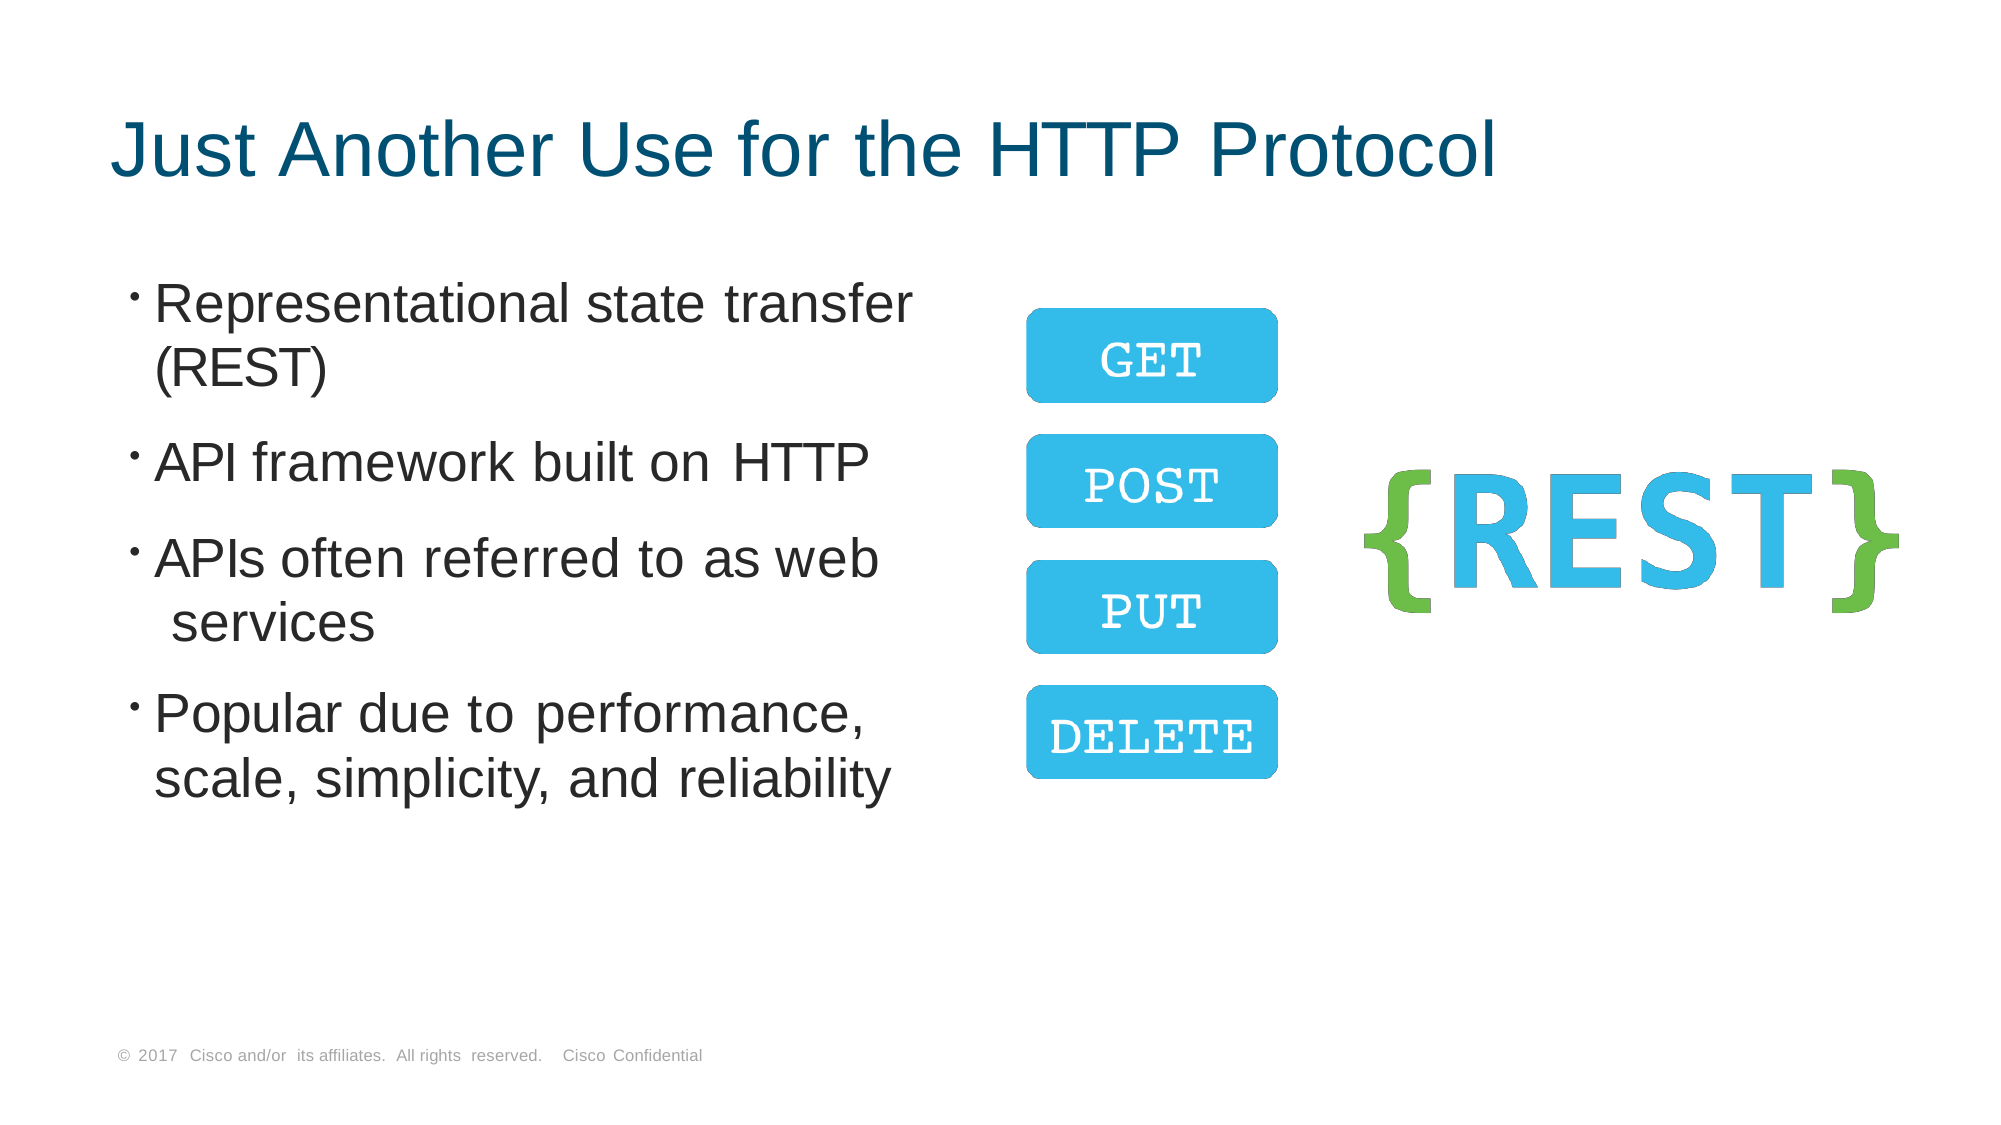

# Just Another Use for the HTTP Protocol
Representational state transfer
(REST)
API framework built on HTTP
APIs often referred to as web  services
Popular due to performance,
scale, simplicity, and reliability

© 2017  Cisco and/or  its affiliates.  All rights  reserved.    Cisco Confidential